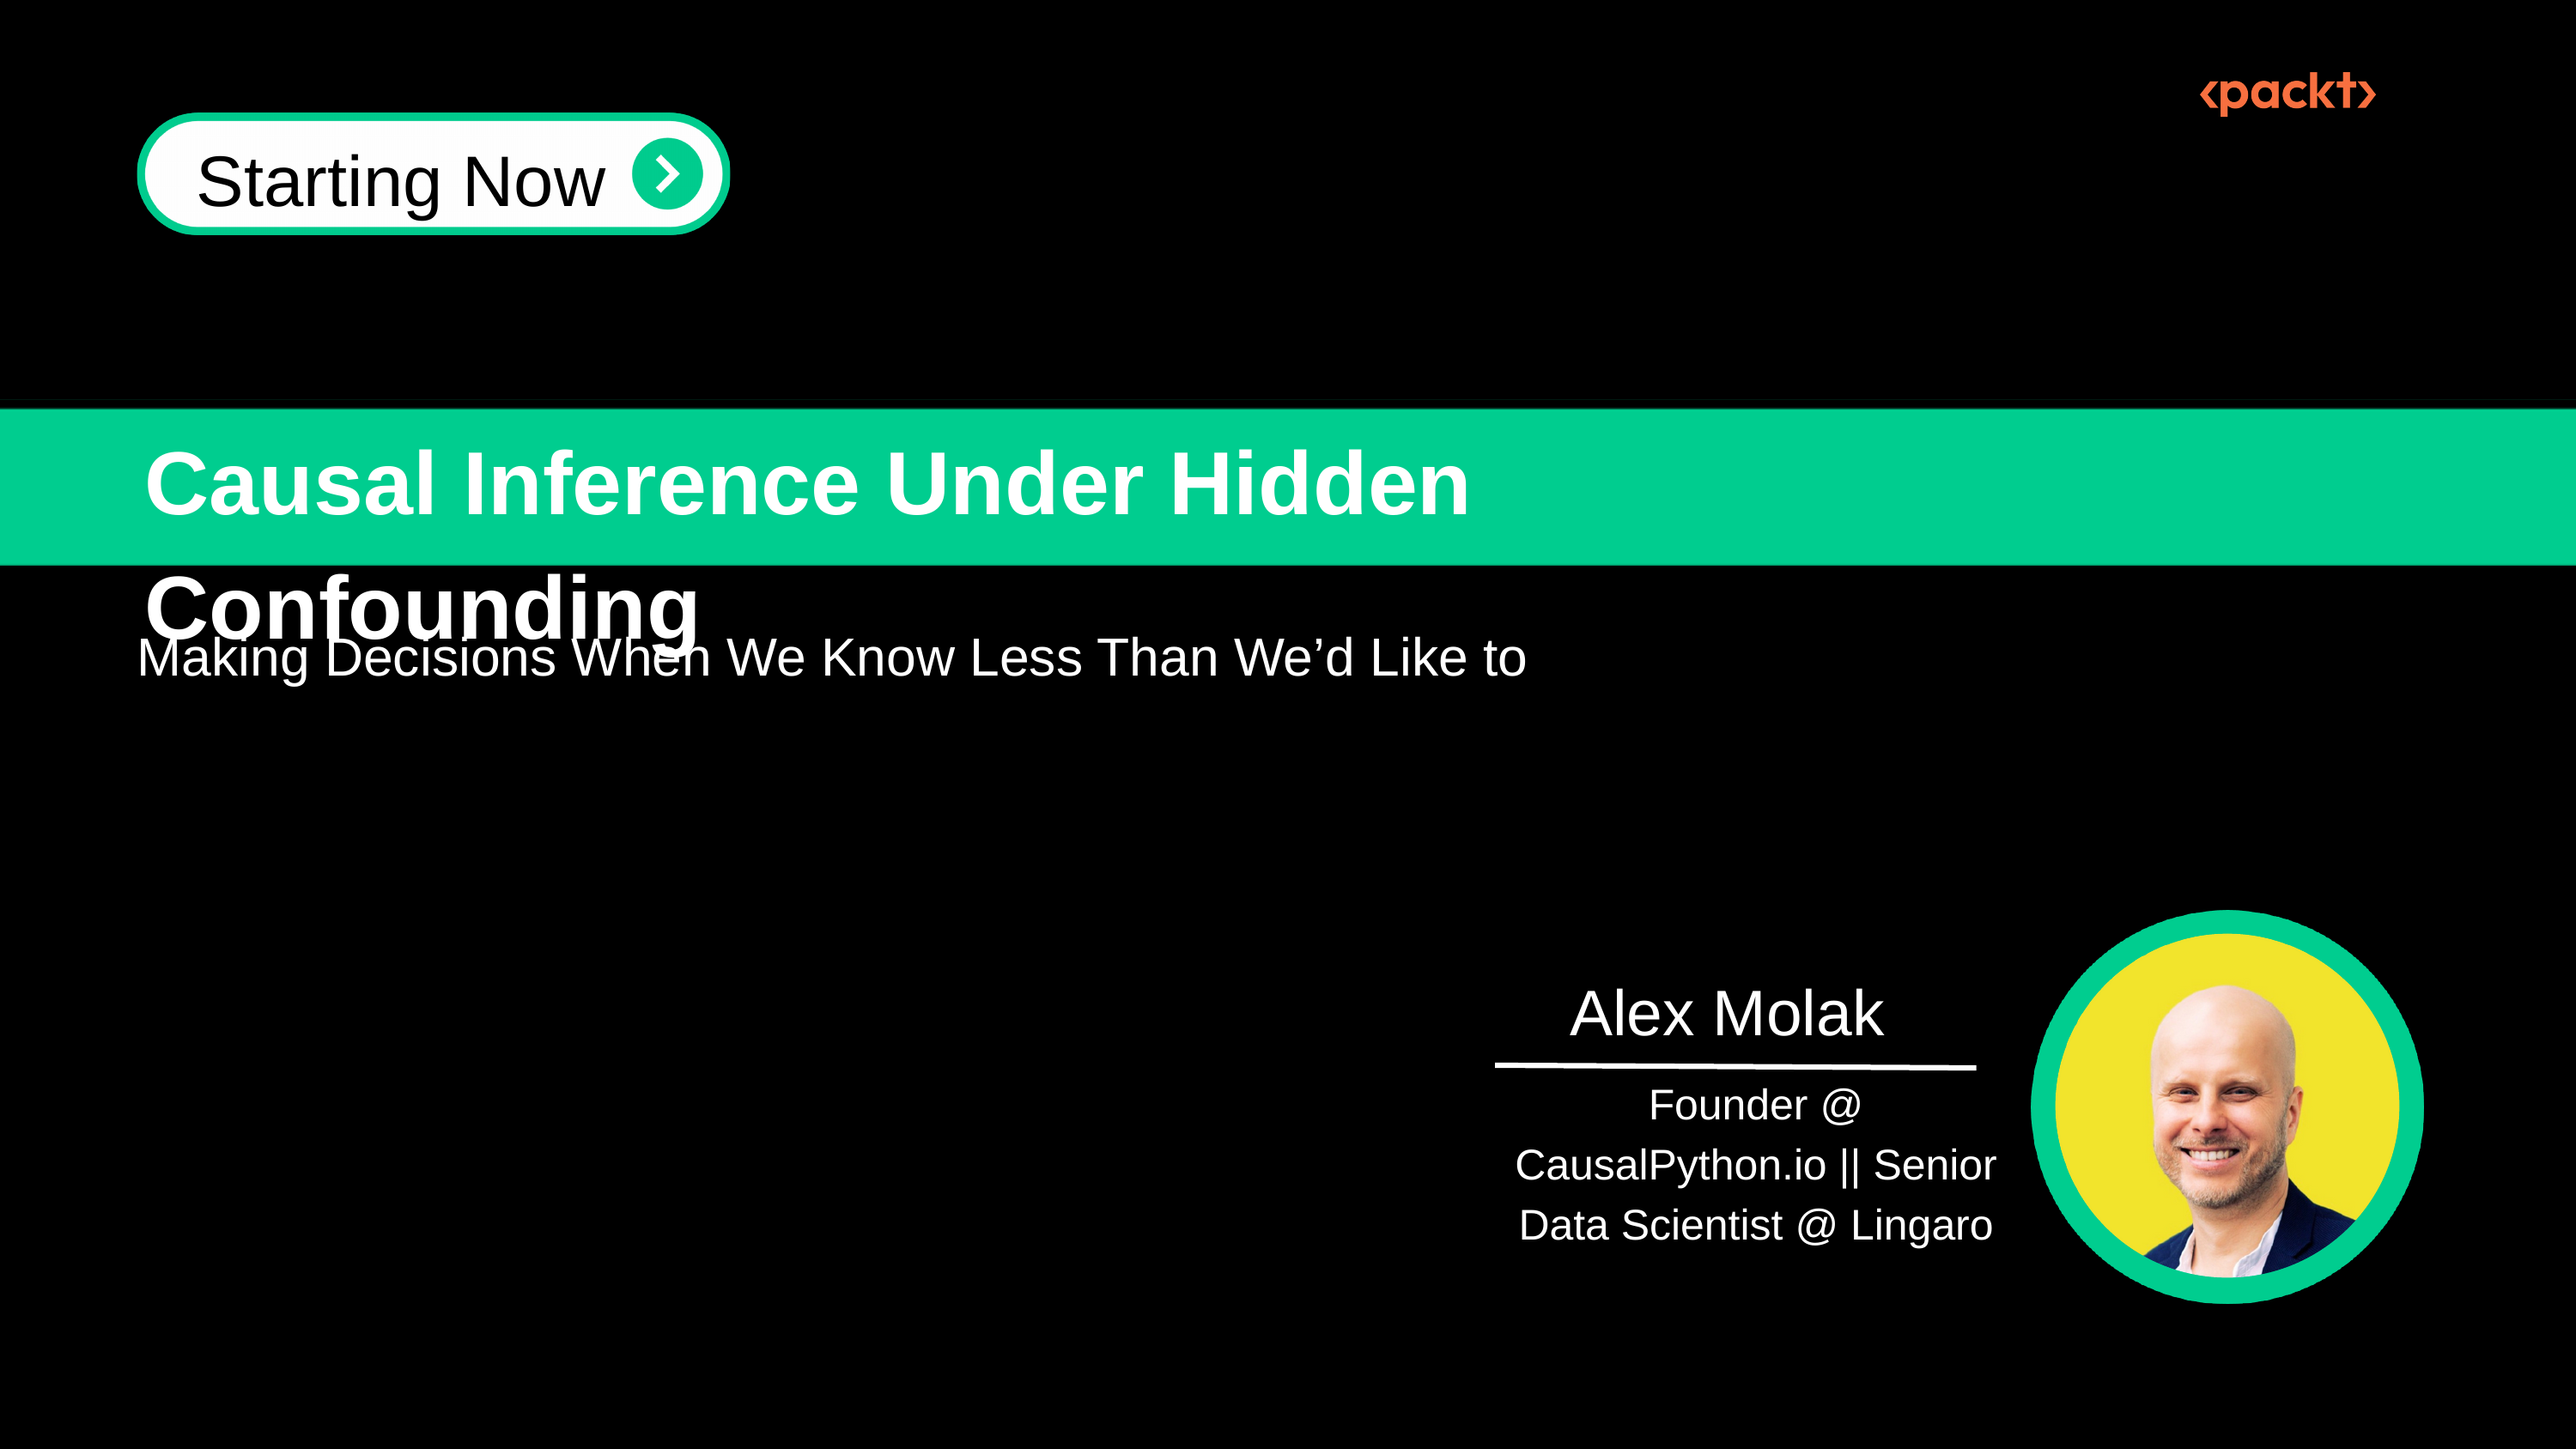

Starting Now

Causal Inference Under Hidden Confounding
Making Decisions When We Know Less Than We’d Like to

Alex Molak

Founder @ CausalPython.io || Senior Data Scientist @ Lingaro